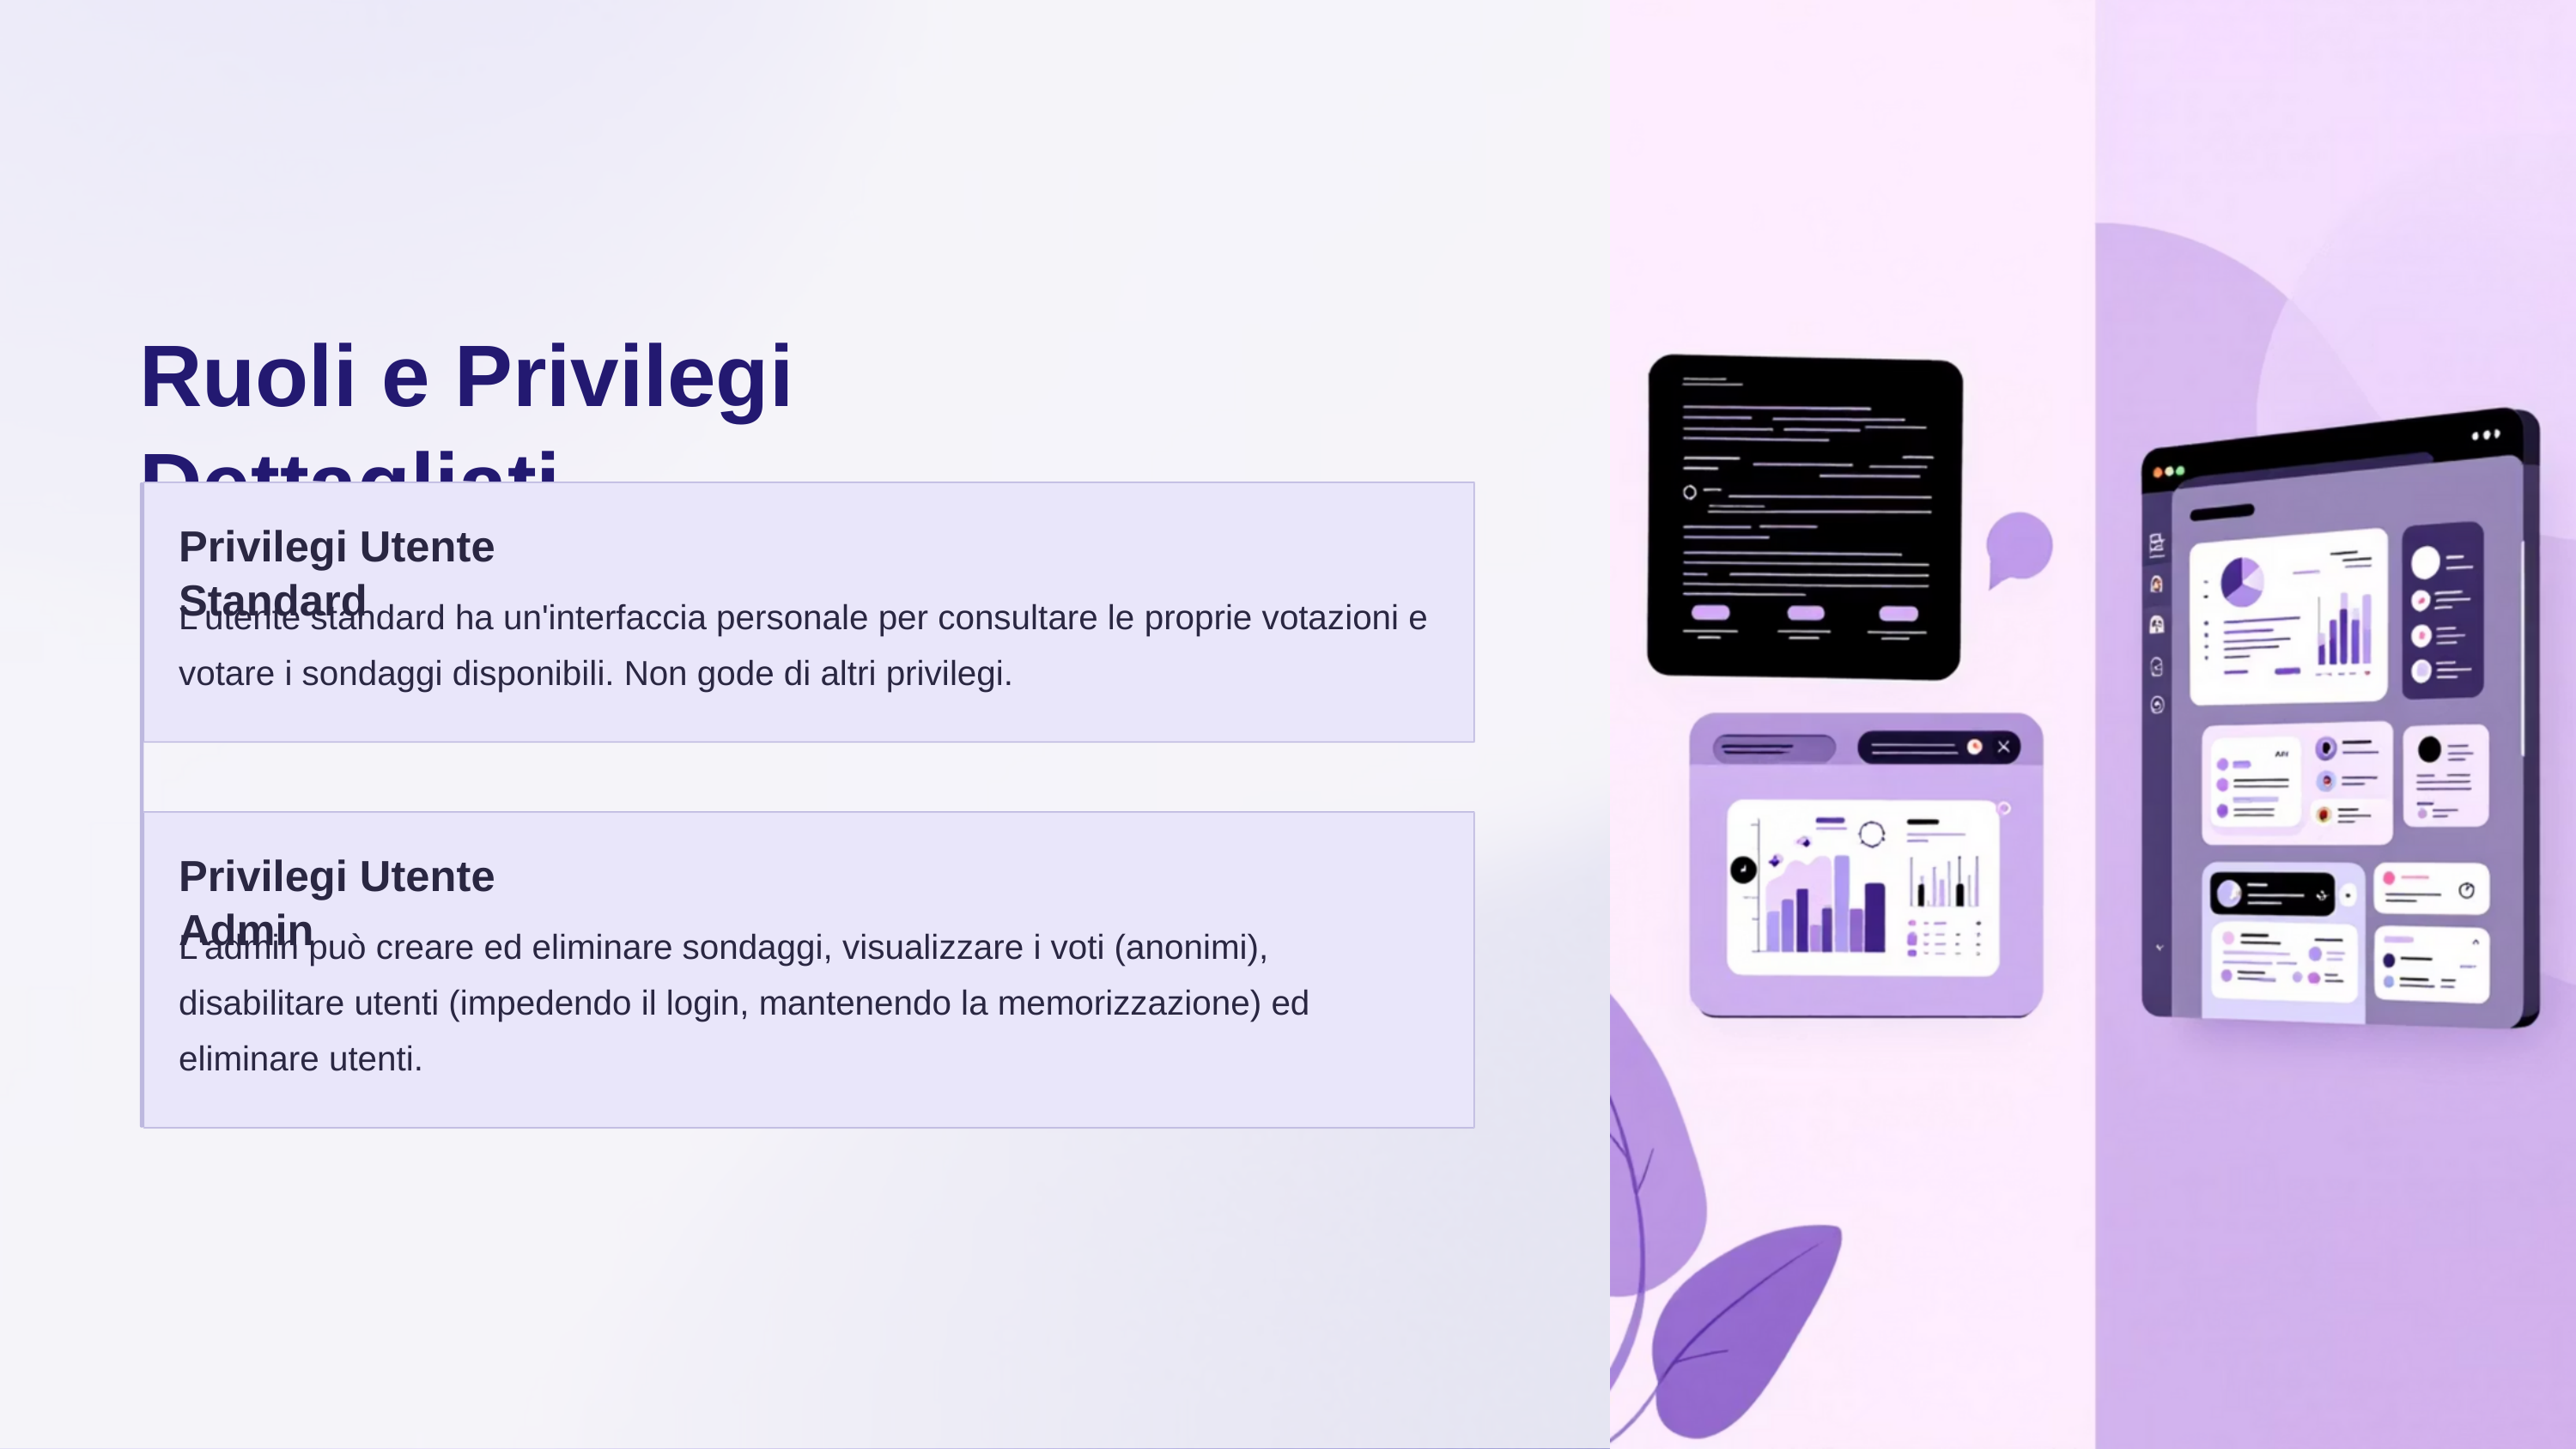

Ruoli e Privilegi Dettagliati

Privilegi Utente Standard
L'utente standard ha un'interfaccia personale per consultare le proprie votazioni e votare i sondaggi disponibili. Non gode di altri privilegi.

Privilegi Utente Admin
L'admin può creare ed eliminare sondaggi, visualizzare i voti (anonimi), disabilitare utenti (impedendo il login, mantenendo la memorizzazione) ed eliminare utenti.